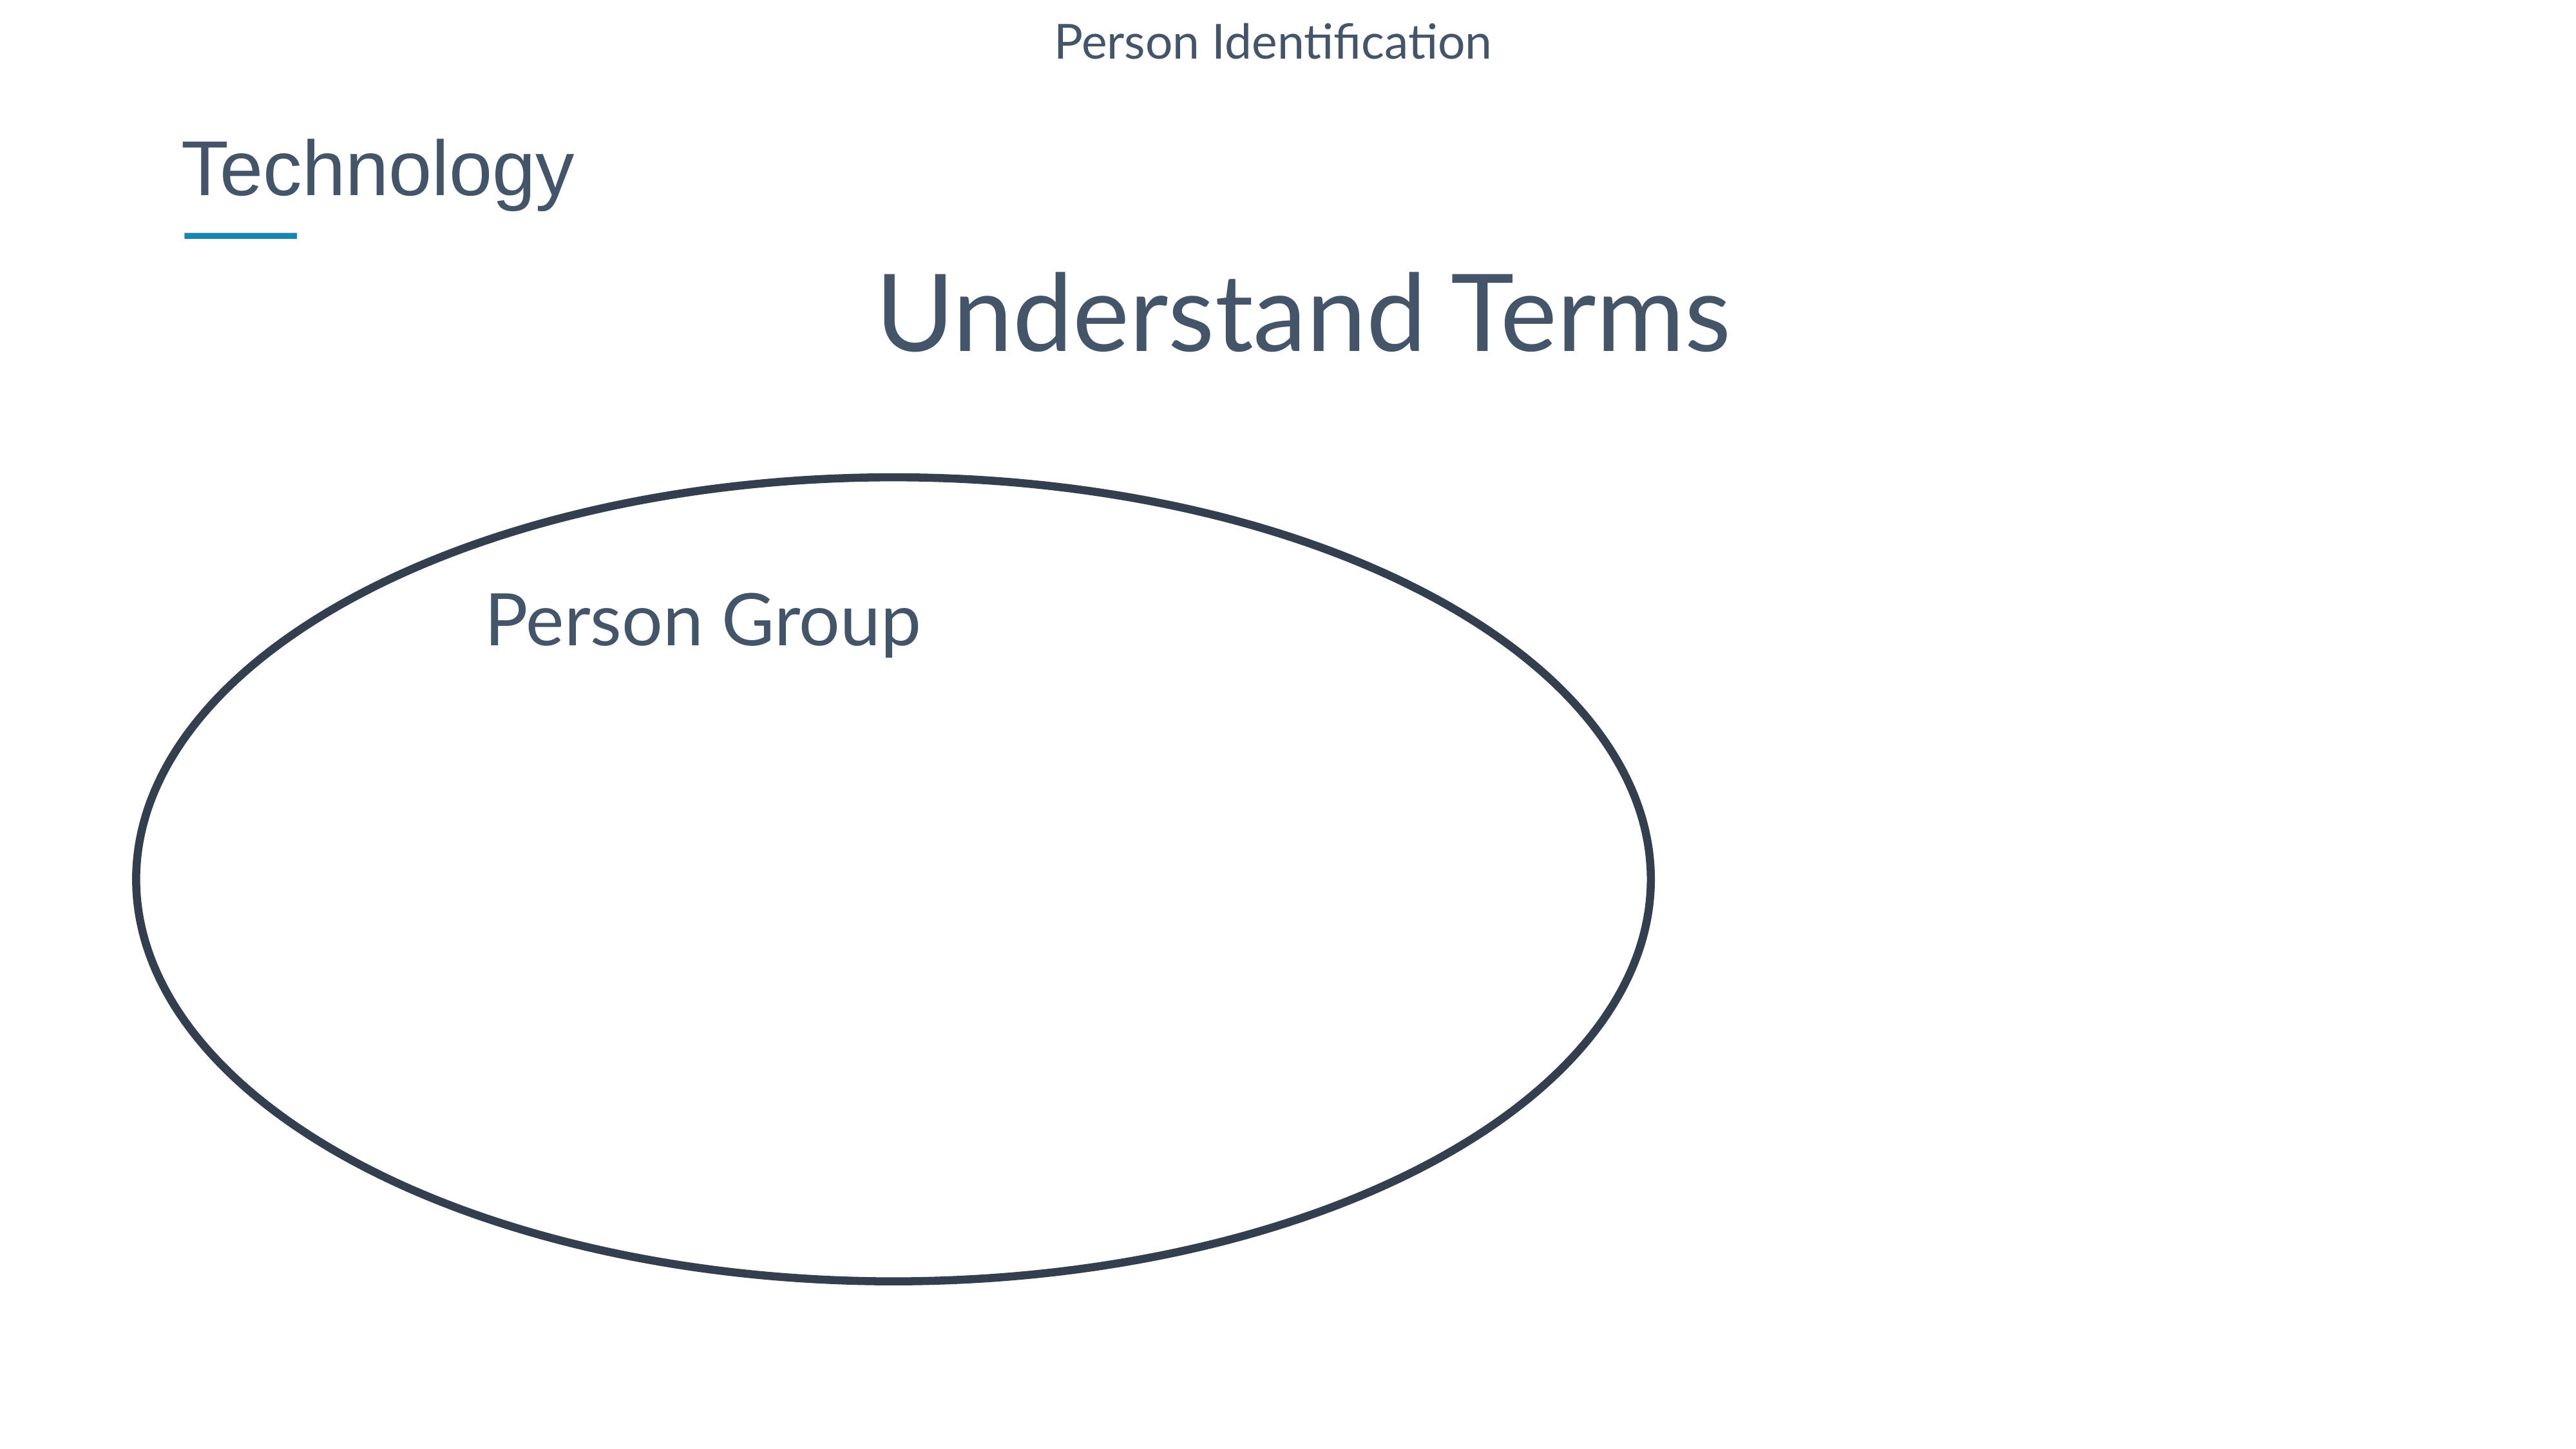

Person Identification
Technology

Understand Terms

Person Group